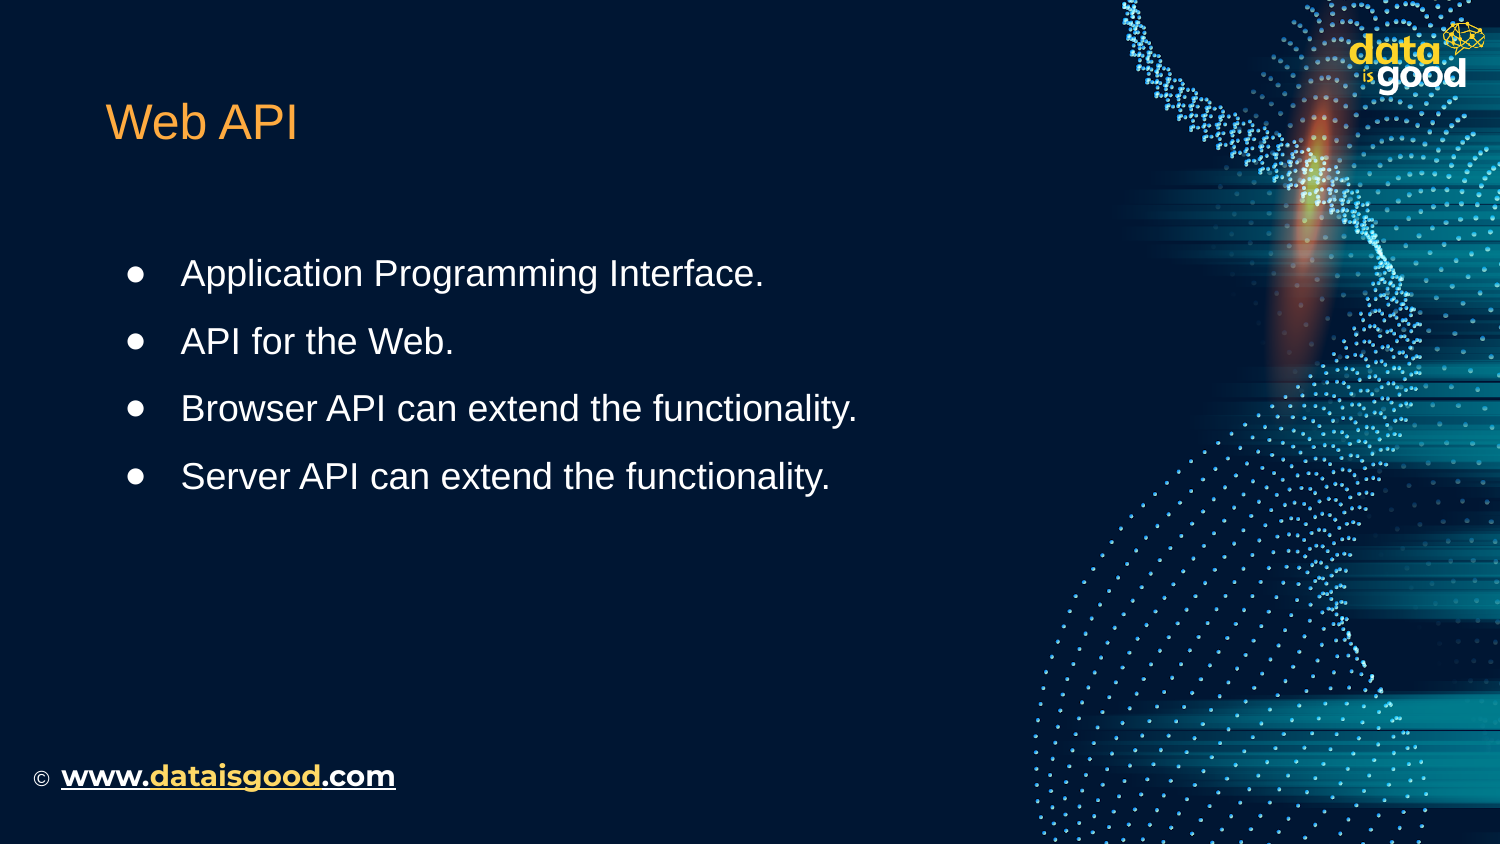

# Web API
Application Programming Interface.
API for the Web.
Browser API can extend the functionality.
Server API can extend the functionality.